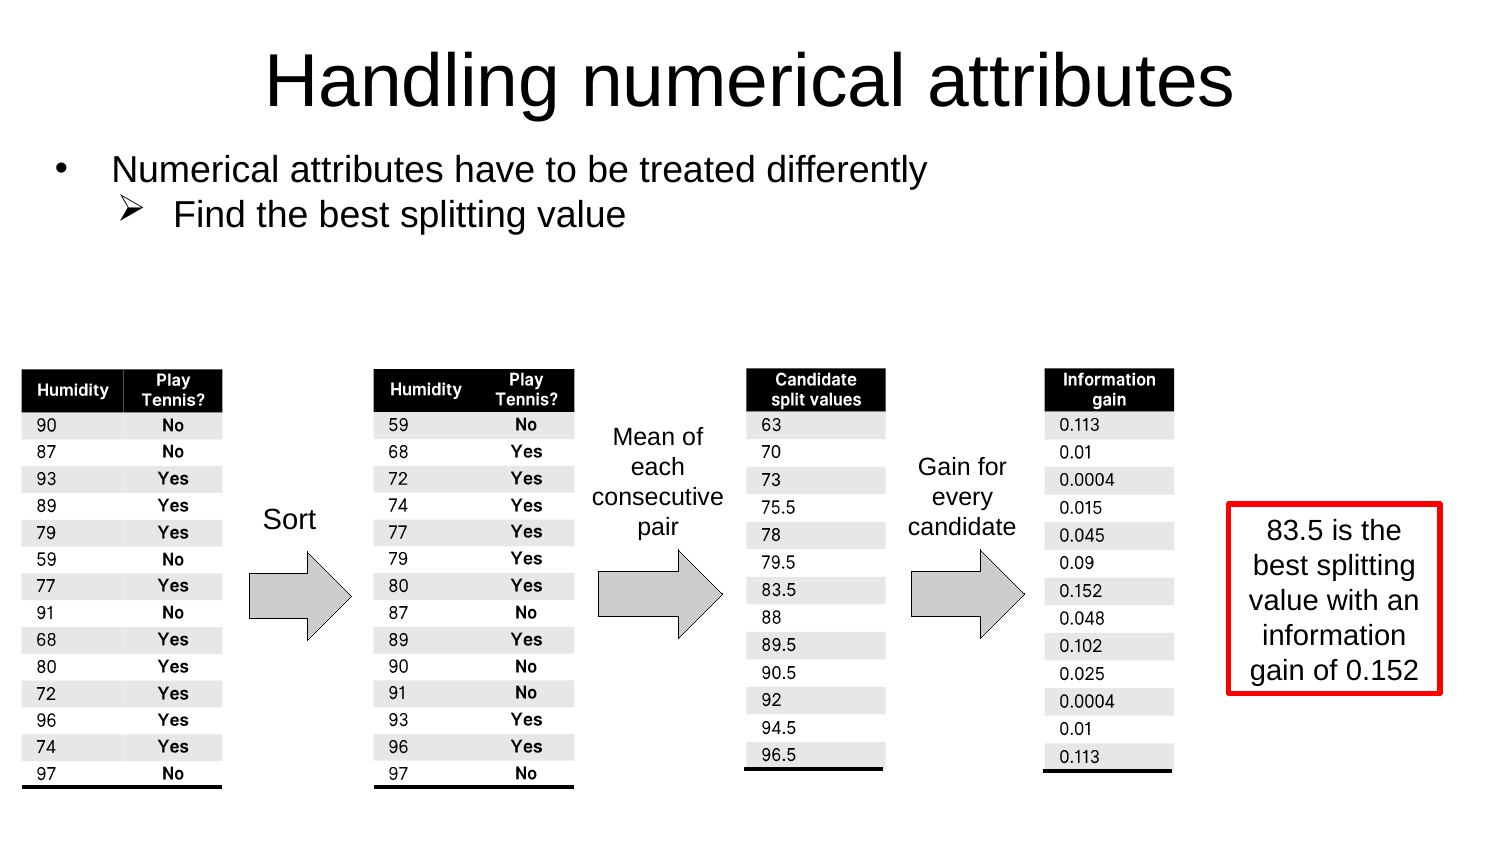

Handling numerical attributes
Numerical attributes have to be treated differently
Find the best splitting value
|  |
| --- |
|  |
|  |
|  |
|  |
|  |
|  |
|  |
|  |
|  |
|  |
|  |
|  |
|  |
|  |
| --- |
|  |
|  |
|  |
|  |
|  |
|  |
|  |
|  |
|  |
|  |
|  |
|  |
|  |
|  |  |
| --- | --- |
|  |  |
|  |  |
|  |  |
|  |  |
|  |  |
|  |  |
|  |  |
|  |  |
|  |  |
|  |  |
|  |  |
|  |  |
|  |  |
|  |  |

|  |  |
| --- | --- |
|  |  |
|  |  |
|  |  |
|  |  |
|  |  |
|  |  |
|  |  |
|  |  |
|  |  |
|  |  |
|  |  |
|  |  |
|  |  |
|  |  |

Mean of each consecutive pair

Gain for every candidate

Sort

83.5 is the best splitting value with an information gain of 0.152